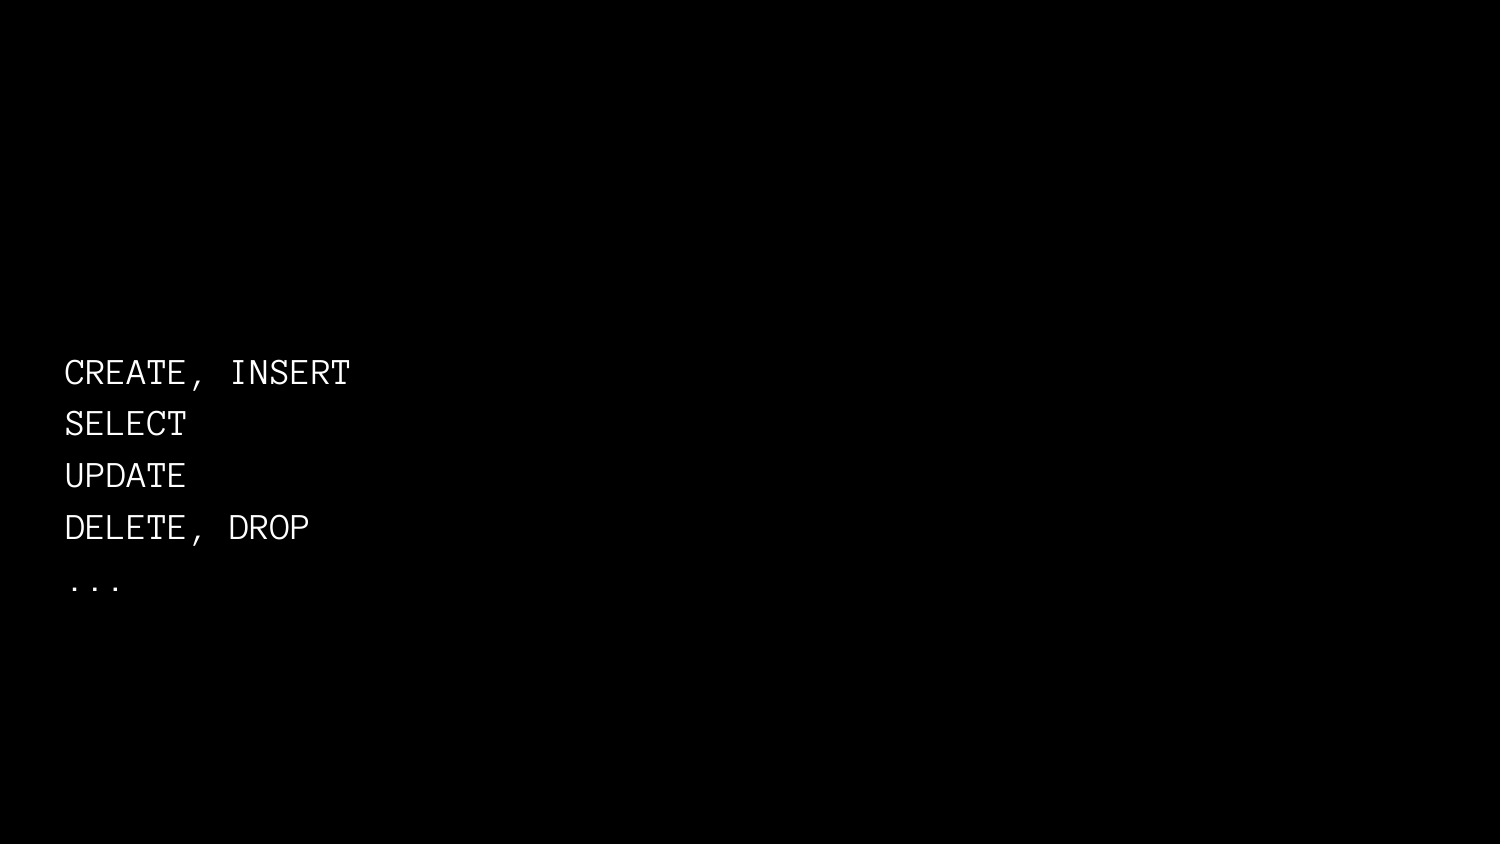

CREATE, INSERT
SELECT
UPDATE
DELETE, DROP
...